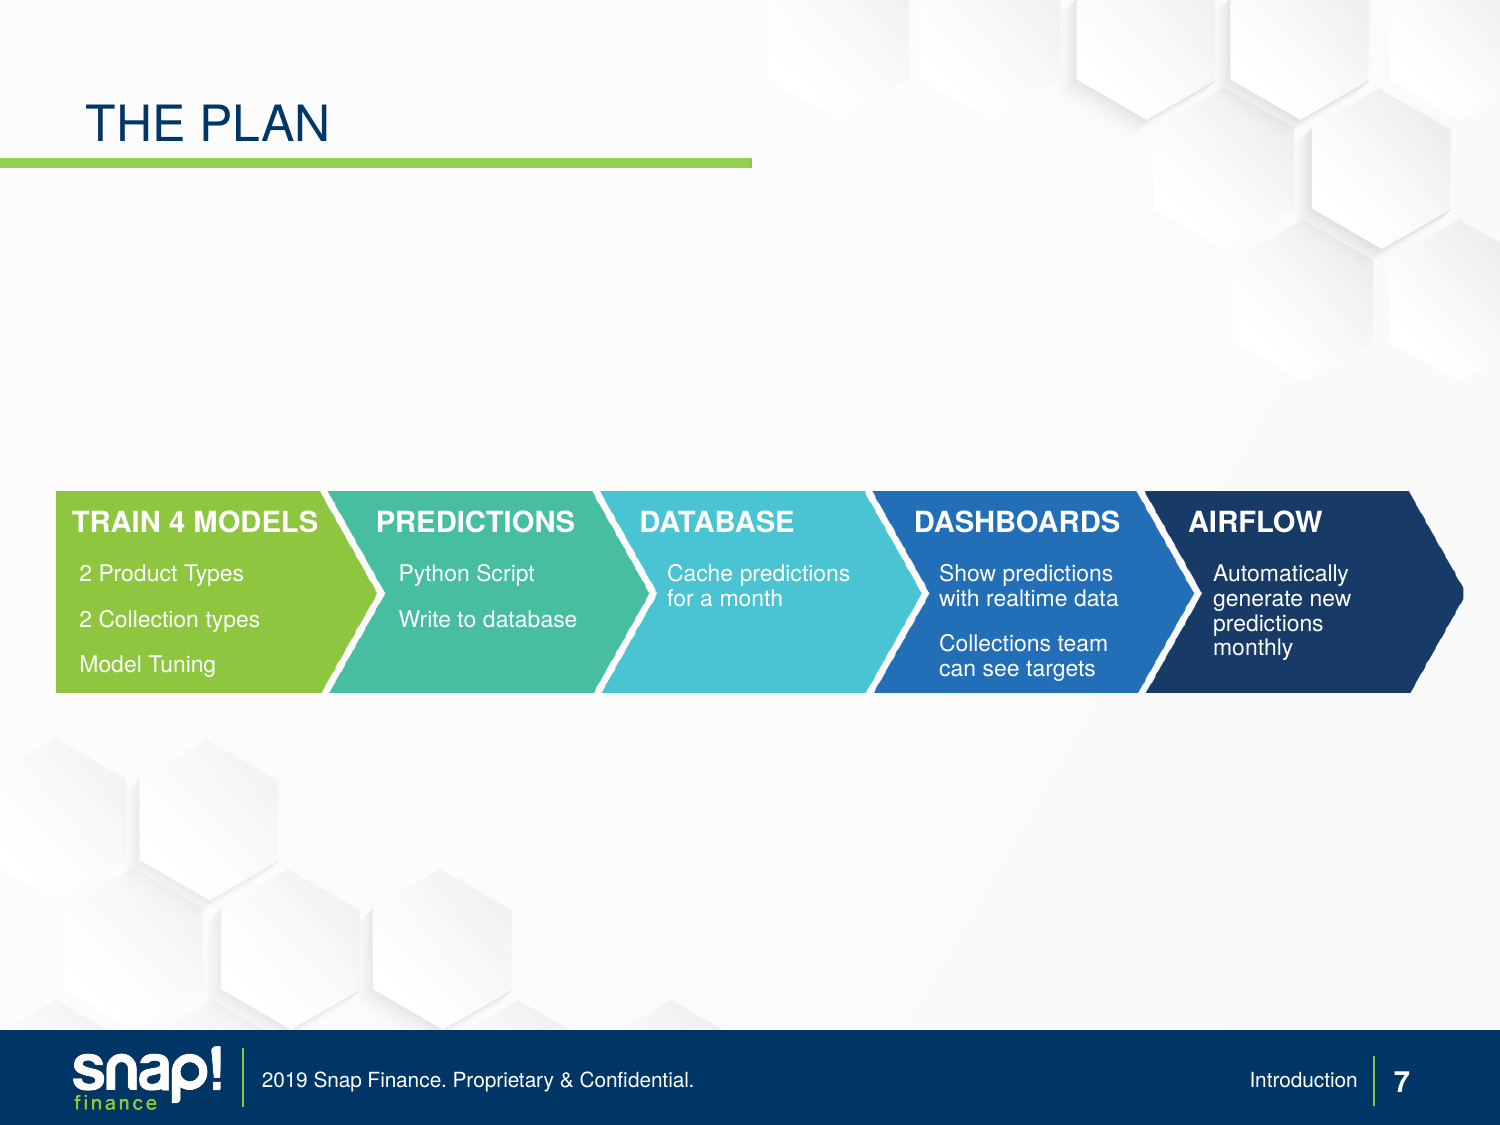

The Plan
Dashboards
Airflow
Train 4 Models
Predictions
Database
2 Product Types
2 Collection types
Model Tuning
Python Script
Write to database
Cache predictions for a month
Show predictions with realtime data
Collections team can see targets
Automatically generate new predictions monthly
Introduction